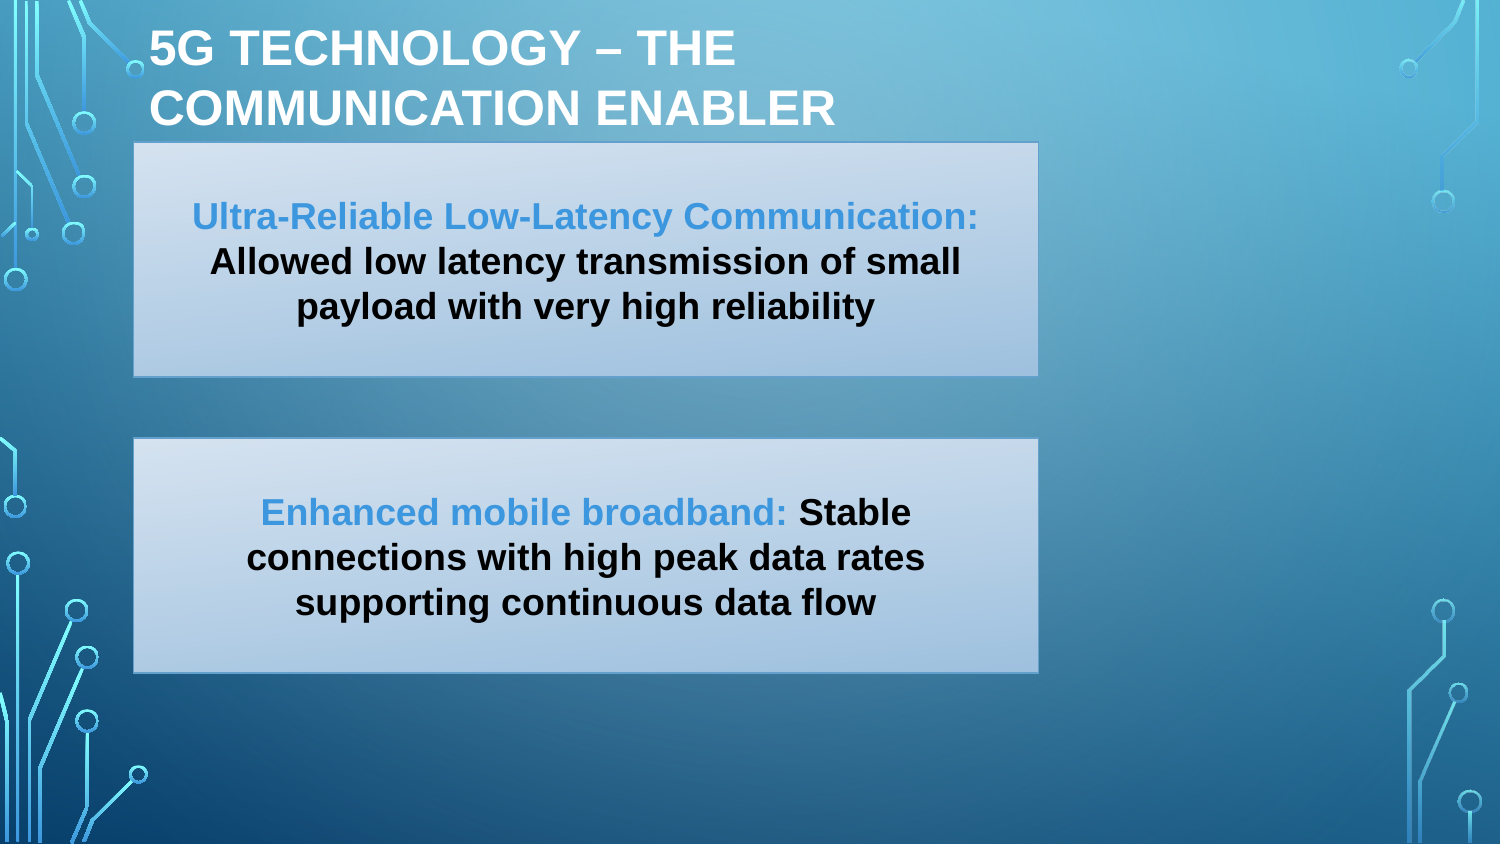

5G technology – The Communication Enabler
Ultra-Reliable Low-Latency Communication:
Allowed low latency transmission of small payload with very high reliability
Enhanced mobile broadband: Stable connections with high peak data rates supporting continuous data flow